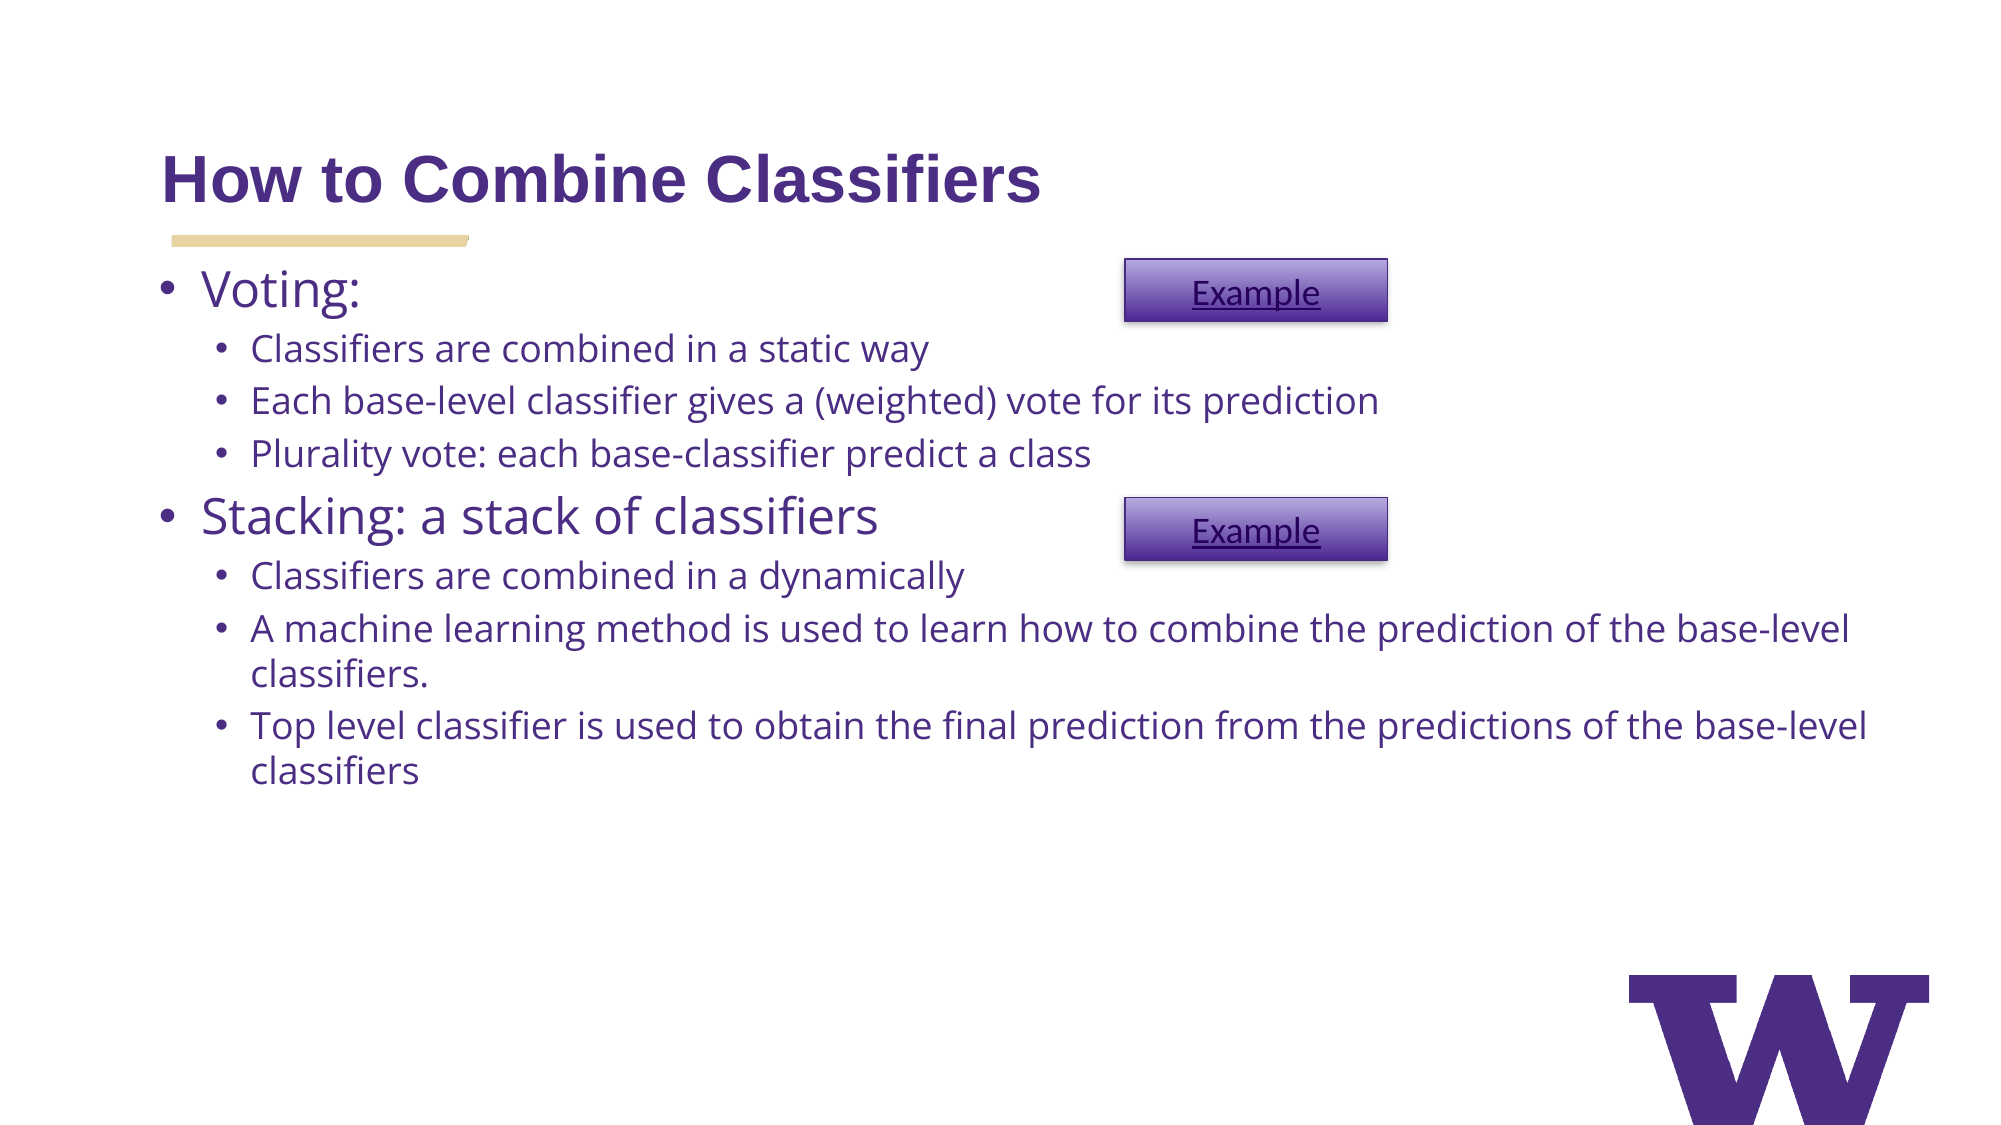

# How to Combine Classifiers
Voting:
Classifiers are combined in a static way
Each base-level classifier gives a (weighted) vote for its prediction
Plurality vote: each base-classifier predict a class
Stacking: a stack of classifiers
Classifiers are combined in a dynamically
A machine learning method is used to learn how to combine the prediction of the base-level classifiers.
Top level classifier is used to obtain the final prediction from the predictions of the base-level classifiers

Example
Example